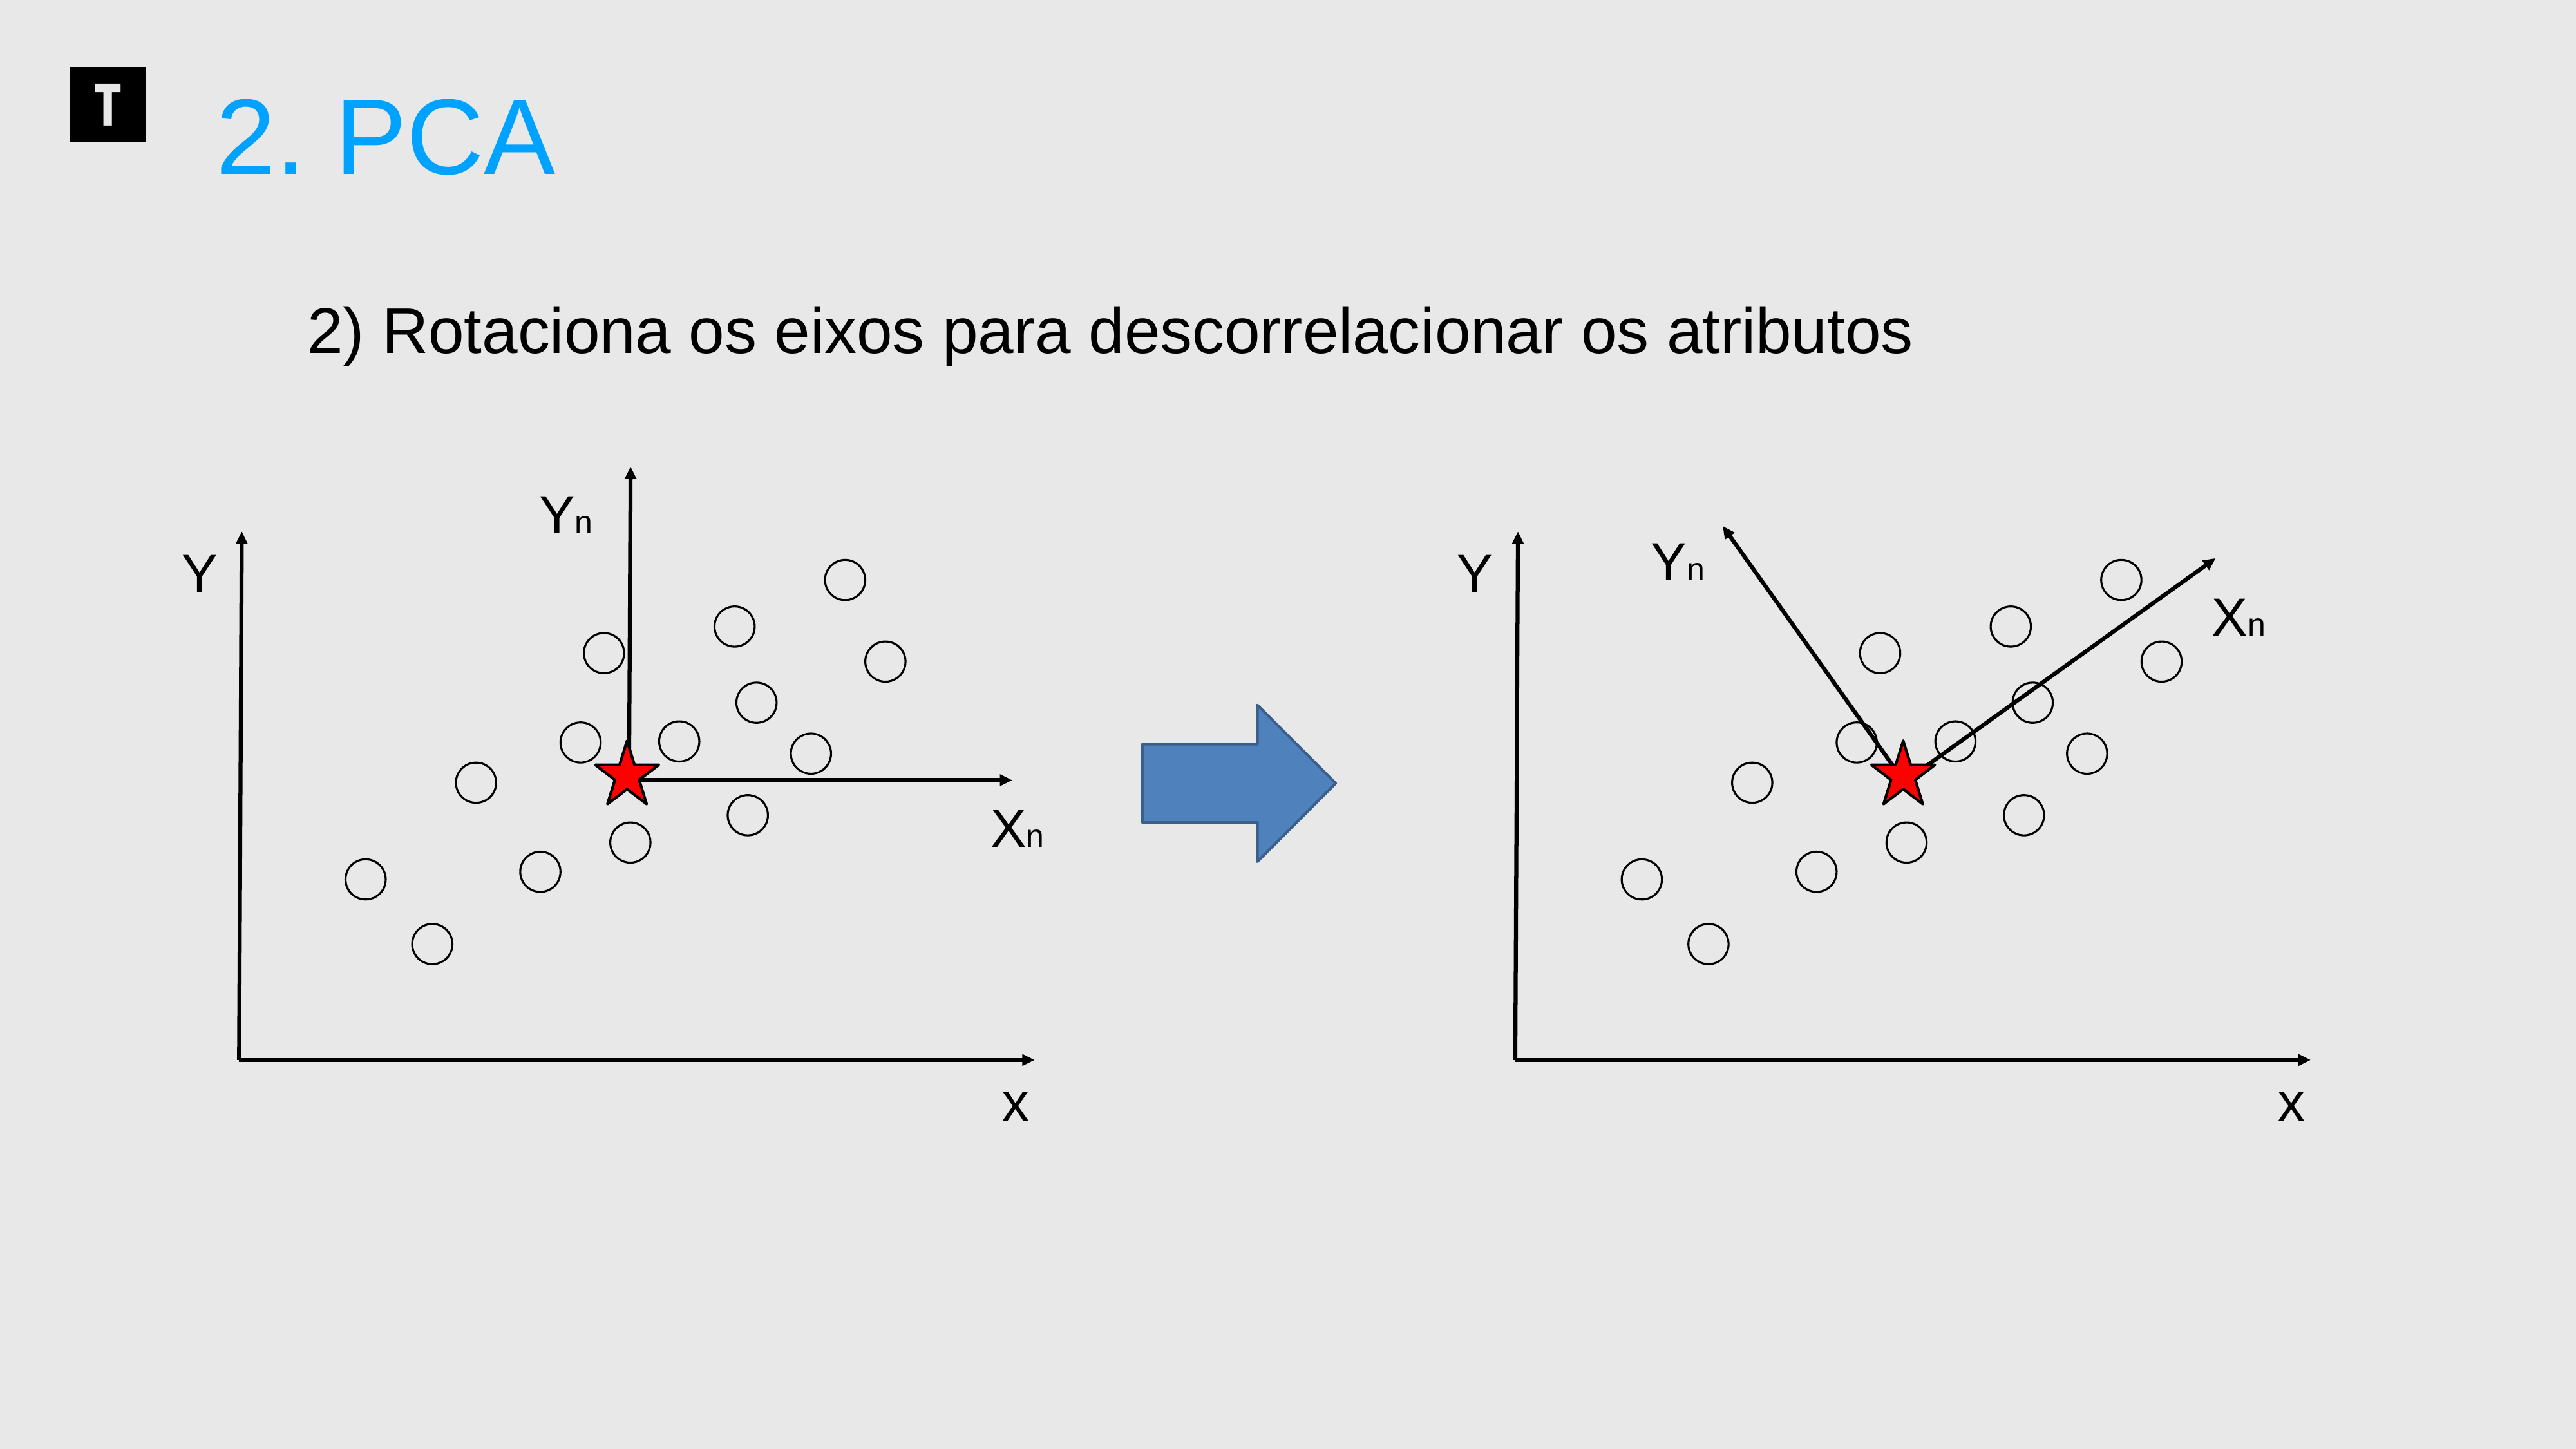

2. PCA

2) Rotaciona os eixos para descorrelacionar os atributos
Yn

Yn
Y
Y
Xn

Xn

x
x